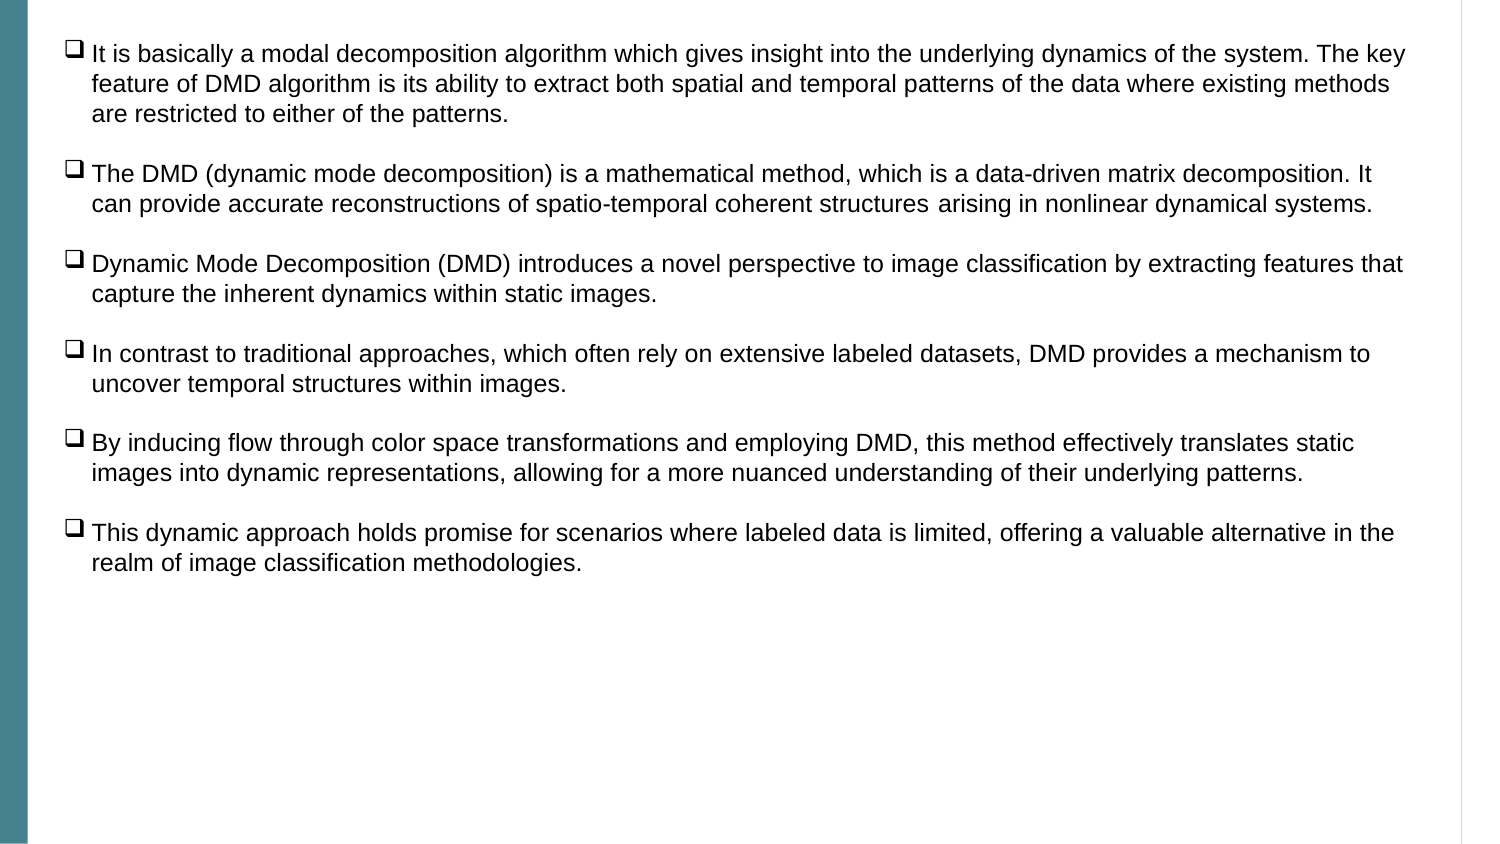

It is basically a modal decomposition algorithm which gives insight into the underlying dynamics of the system. The key feature of DMD algorithm is its ability to extract both spatial and temporal patterns of the data where existing methods are restricted to either of the patterns.​

The DMD (dynamic mode decomposition) is a mathematical method, which is a data-driven matrix decomposition. It can provide accurate reconstructions of spatio-temporal coherent structures​ arising in nonlinear dynamical systems. ​
​
Dynamic Mode Decomposition (DMD) introduces a novel perspective to image classification by extracting features that capture the inherent dynamics within static images.

In contrast to traditional approaches, which often rely on extensive labeled datasets, DMD provides a mechanism to uncover temporal structures within images.

By inducing flow through color space transformations and employing DMD, this method effectively translates static images into dynamic representations, allowing for a more nuanced understanding of their underlying patterns.

This dynamic approach holds promise for scenarios where labeled data is limited, offering a valuable alternative in the realm of image classification methodologies.